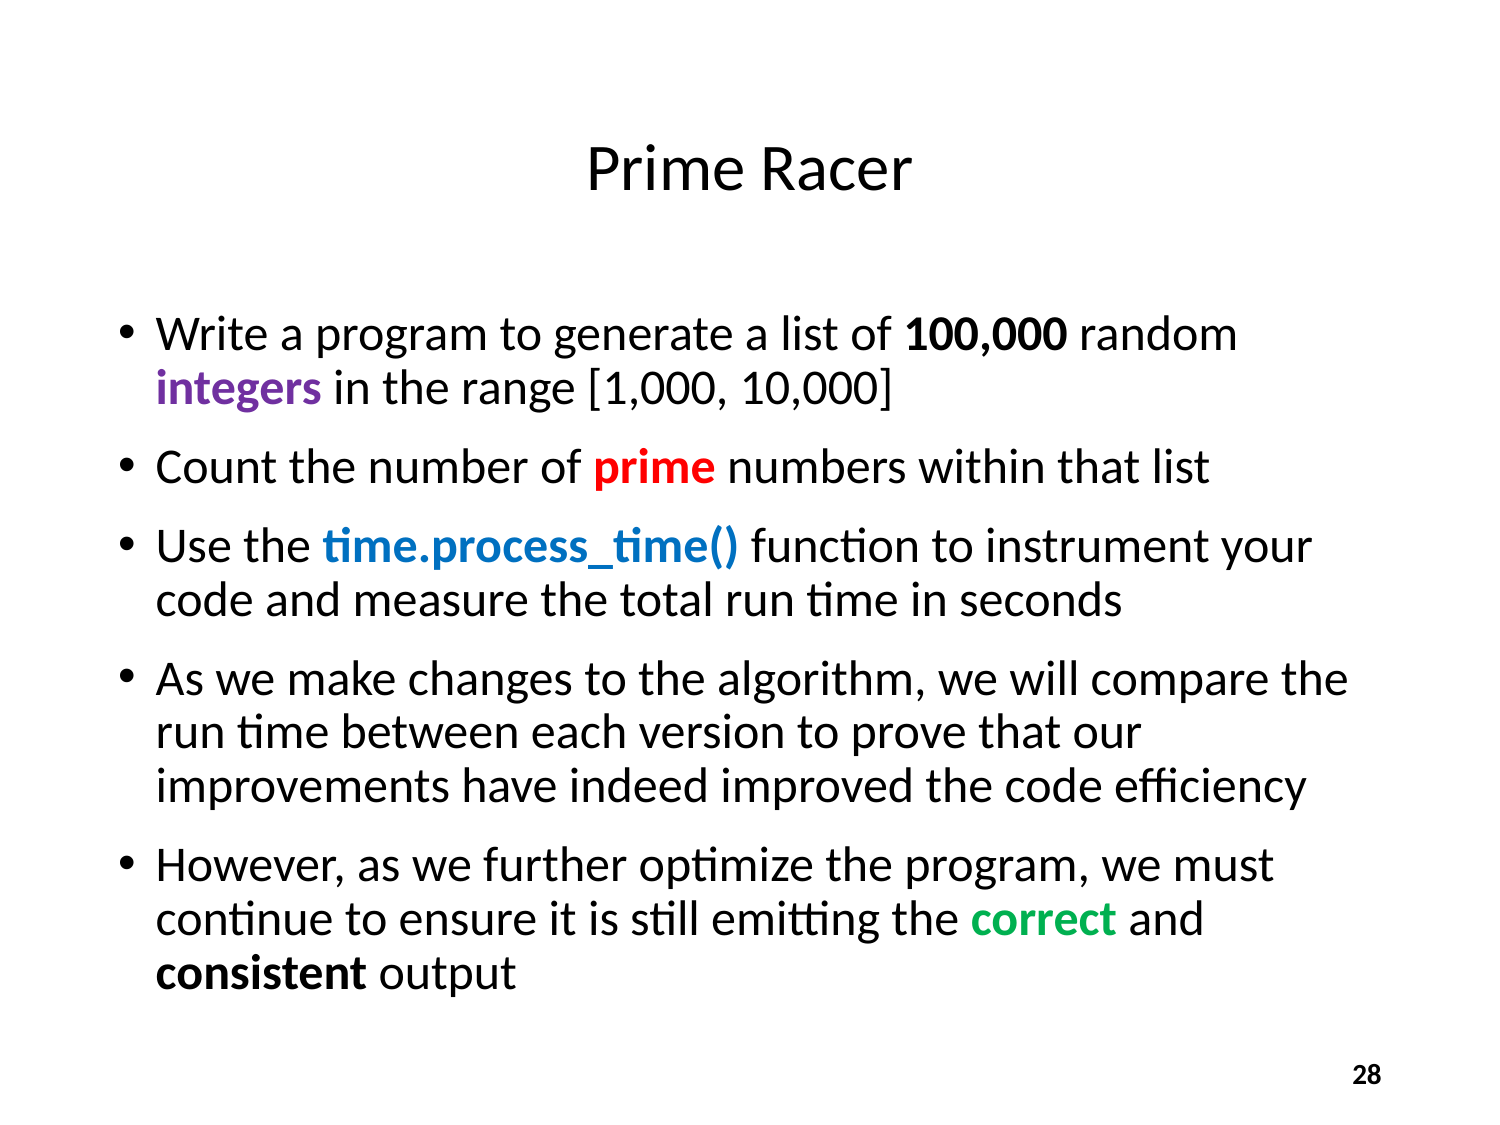

# Prime Racer
Write a program to generate a list of 100,000 random integers in the range [1,000, 10,000]
Count the number of prime numbers within that list
Use the time.process_time() function to instrument your code and measure the total run time in seconds
As we make changes to the algorithm, we will compare the run time between each version to prove that our improvements have indeed improved the code efficiency
However, as we further optimize the program, we must continue to ensure it is still emitting the correct and consistent output
28